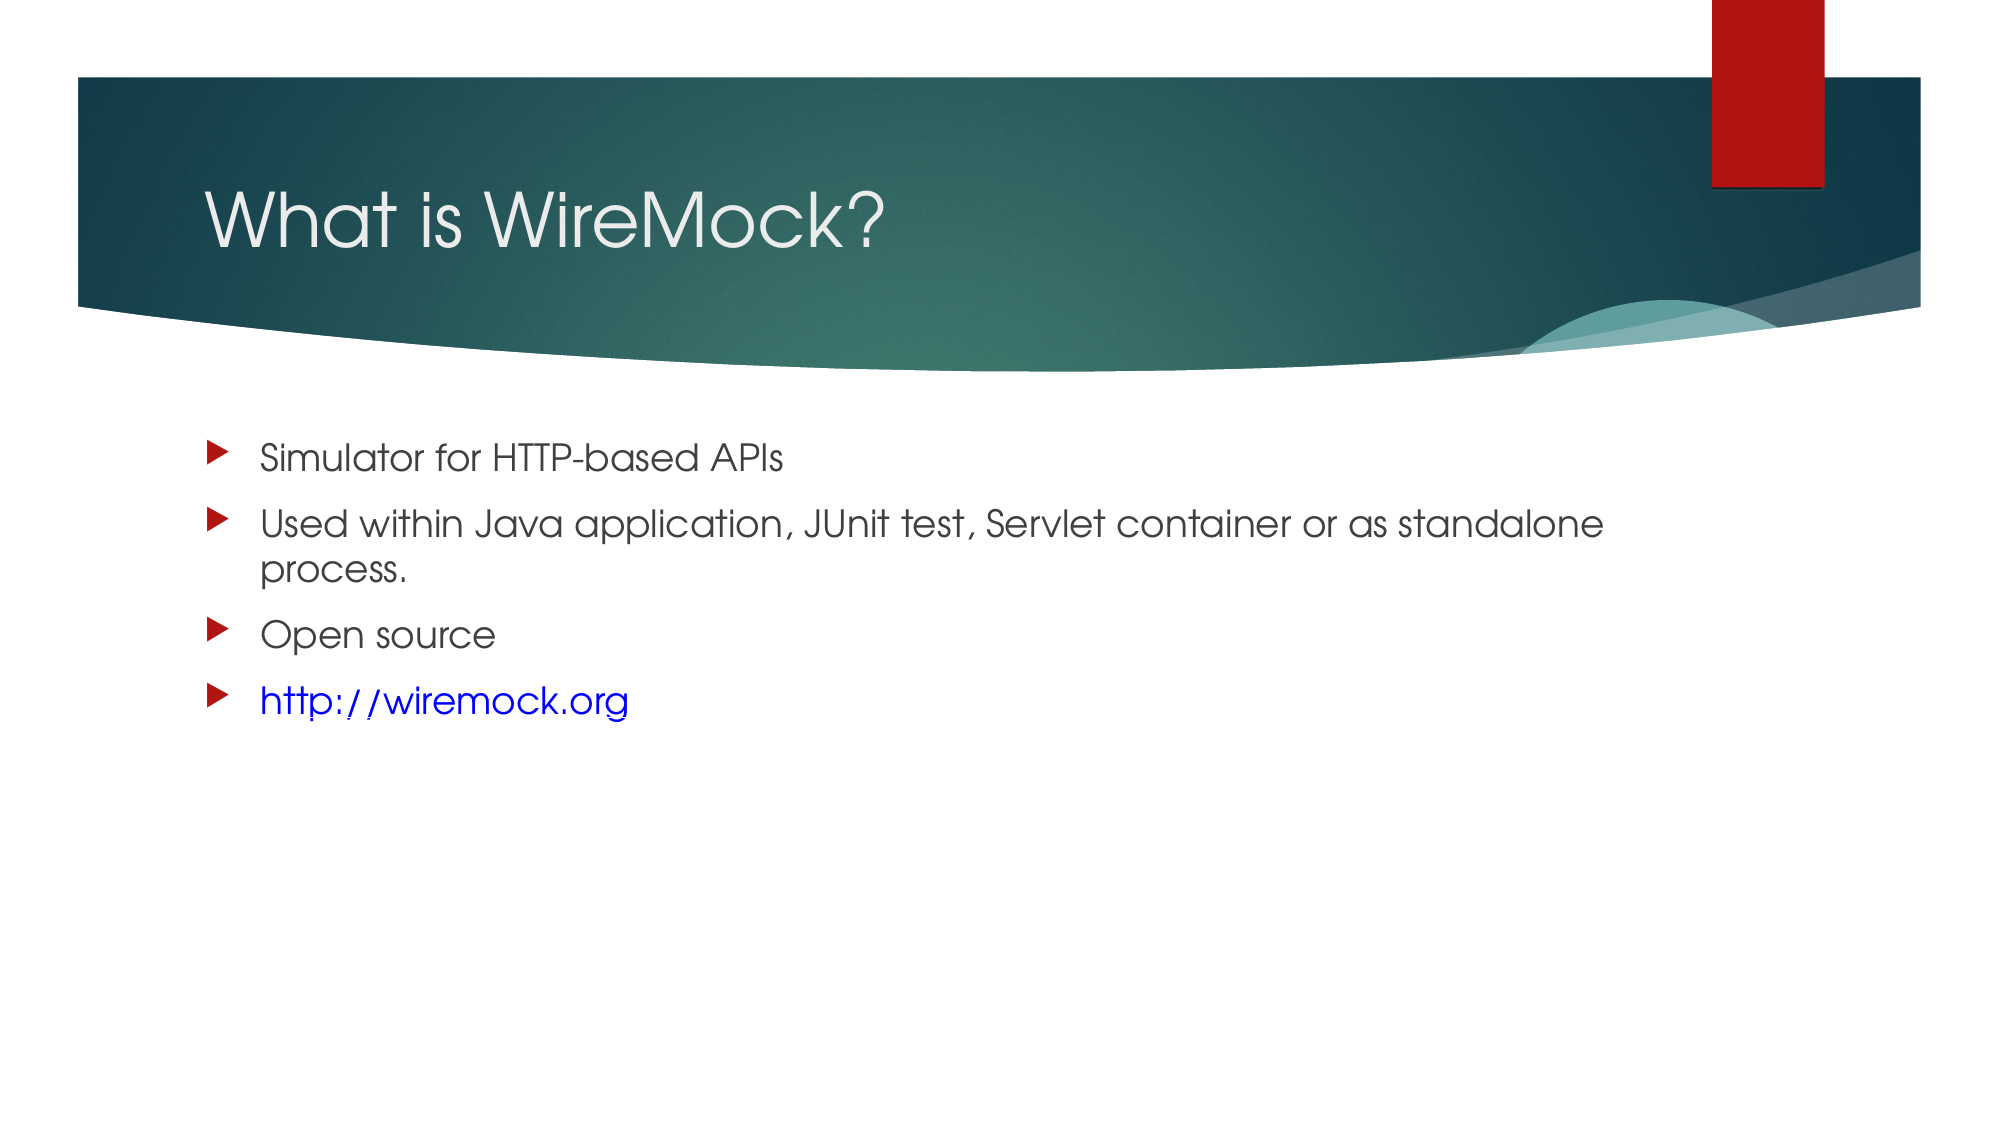

What is WireMock?
Simulator for HTTP-based APIs
Used within Java application, JUnit test, Servlet container or as standalone process.
Open source
http://wiremock.org